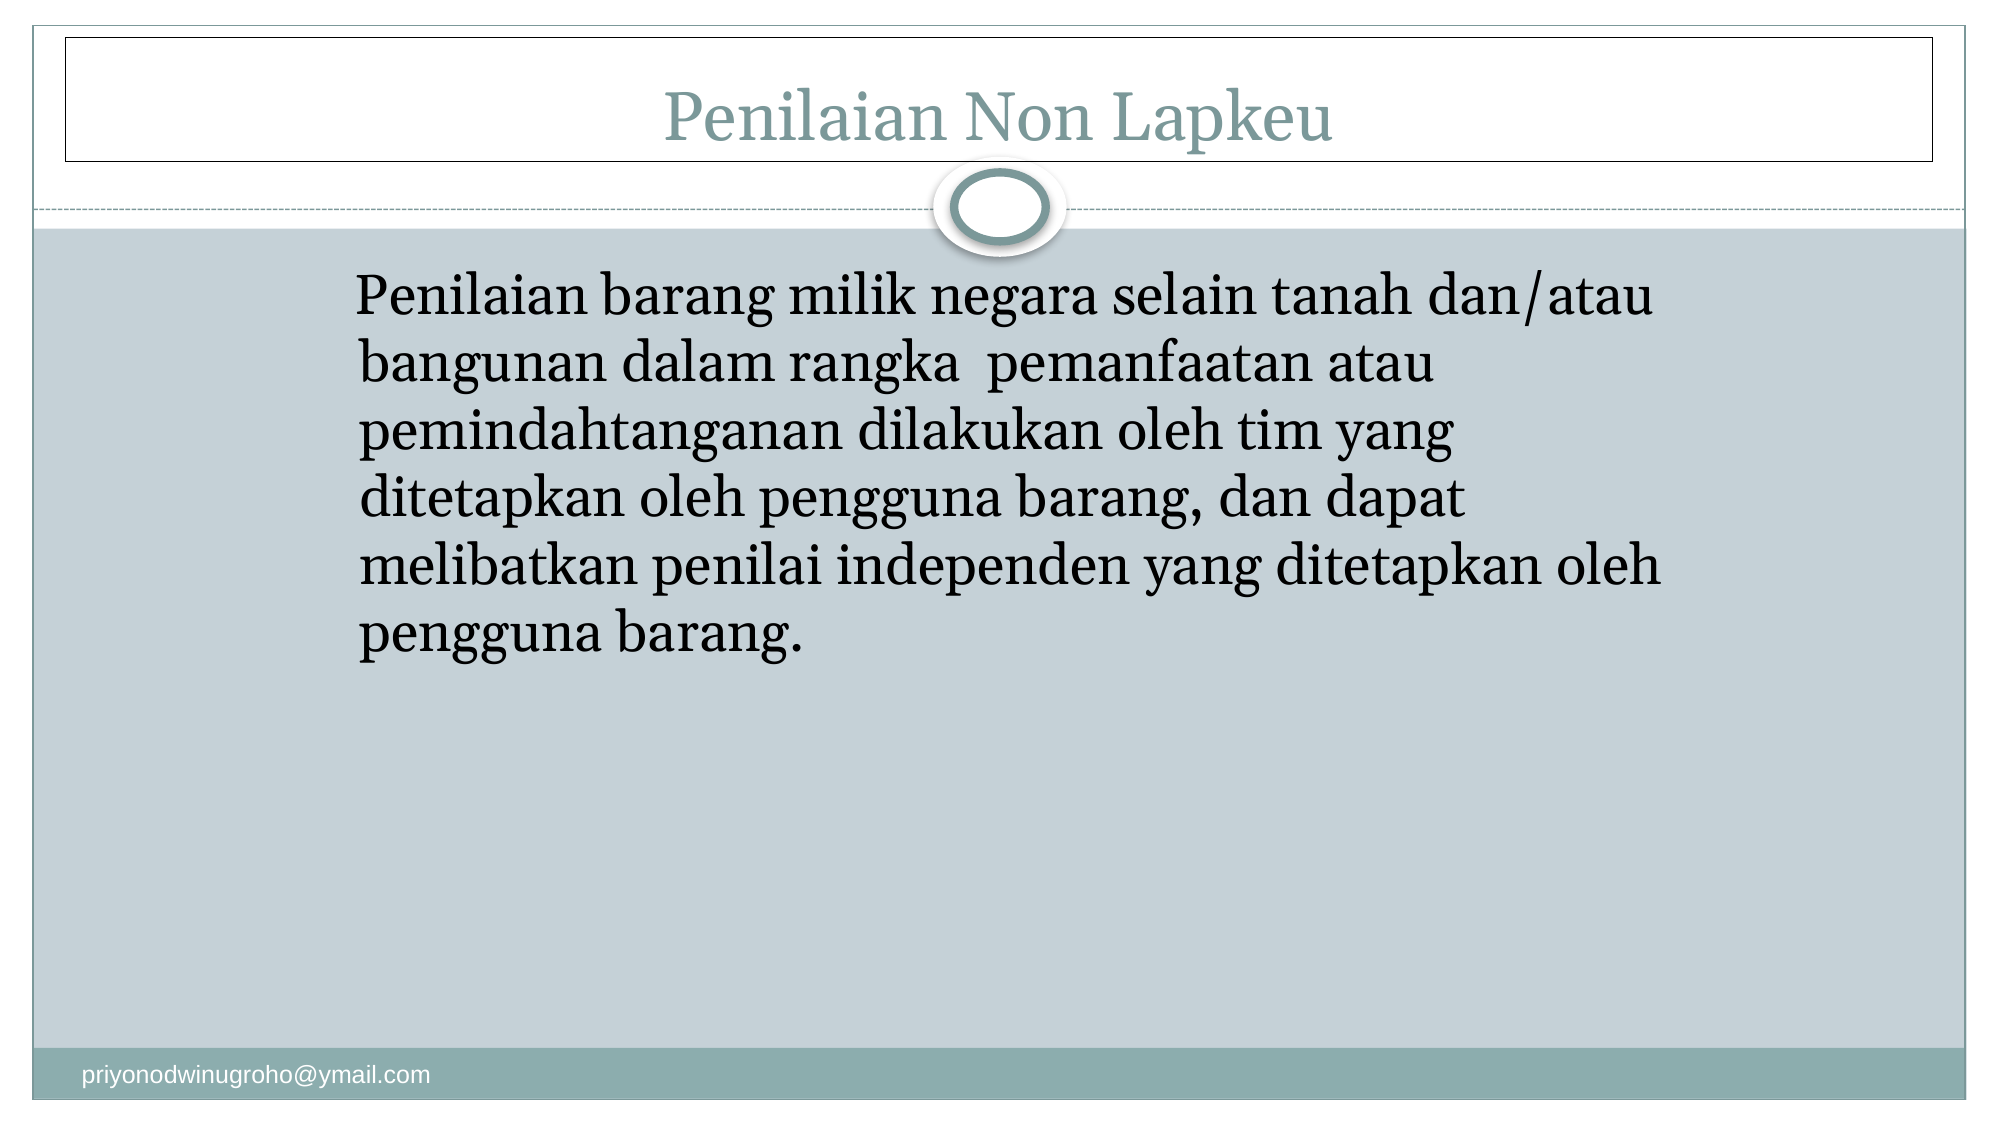

# Penilaian Non Lapkeu
   Penilaian barang milik negara selain tanah dan/atau bangunan dalam rangka  pemanfaatan atau pemindahtanganan dilakukan oleh tim yang ditetapkan oleh pengguna barang, dan dapat melibatkan penilai independen yang ditetapkan oleh pengguna barang.
priyonodwinugroho@ymail.com